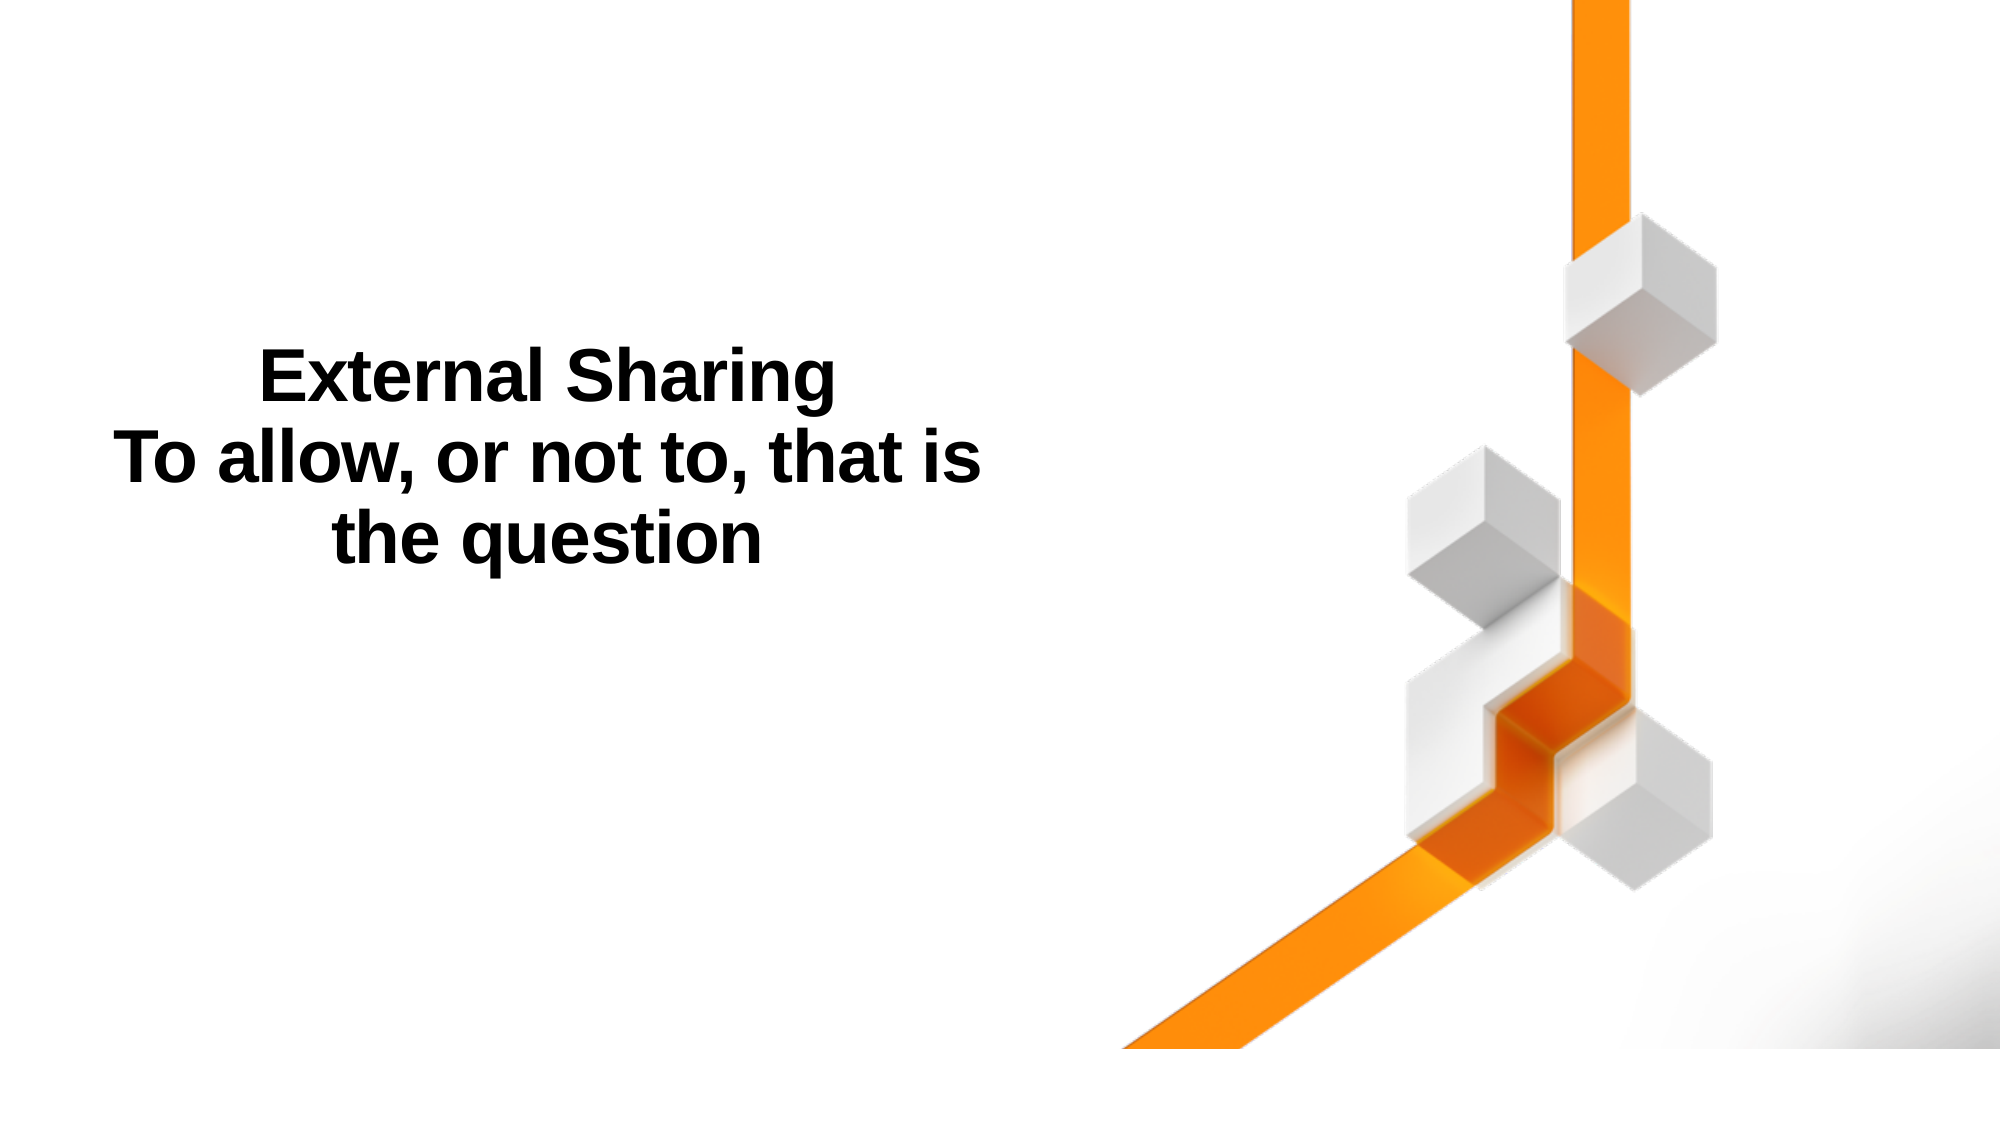

# External Sharing To allow, or not to, that is the question